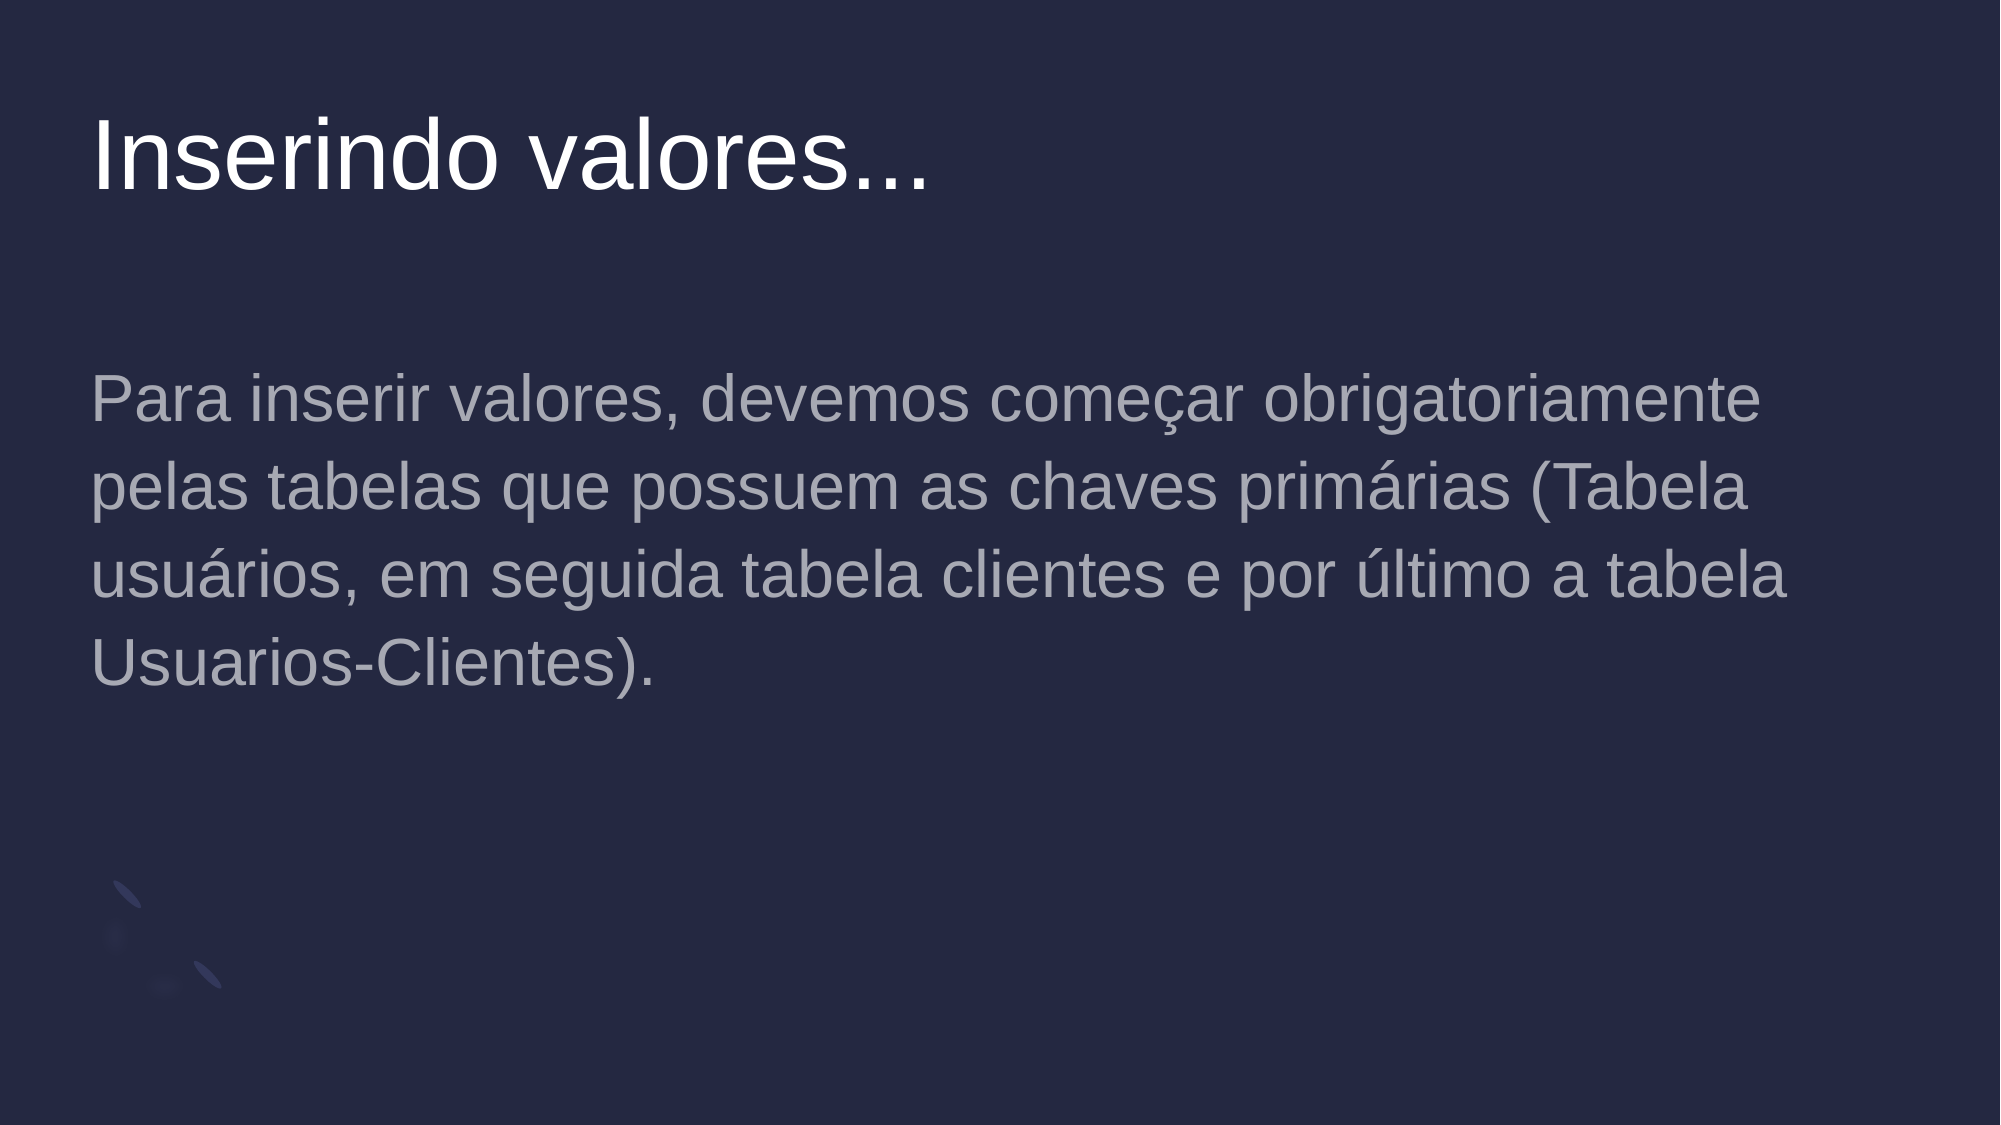

# Inserindo valores...
Para inserir valores, devemos começar obrigatoriamente pelas tabelas que possuem as chaves primárias (Tabela usuários, em seguida tabela clientes e por último a tabela Usuarios-Clientes).